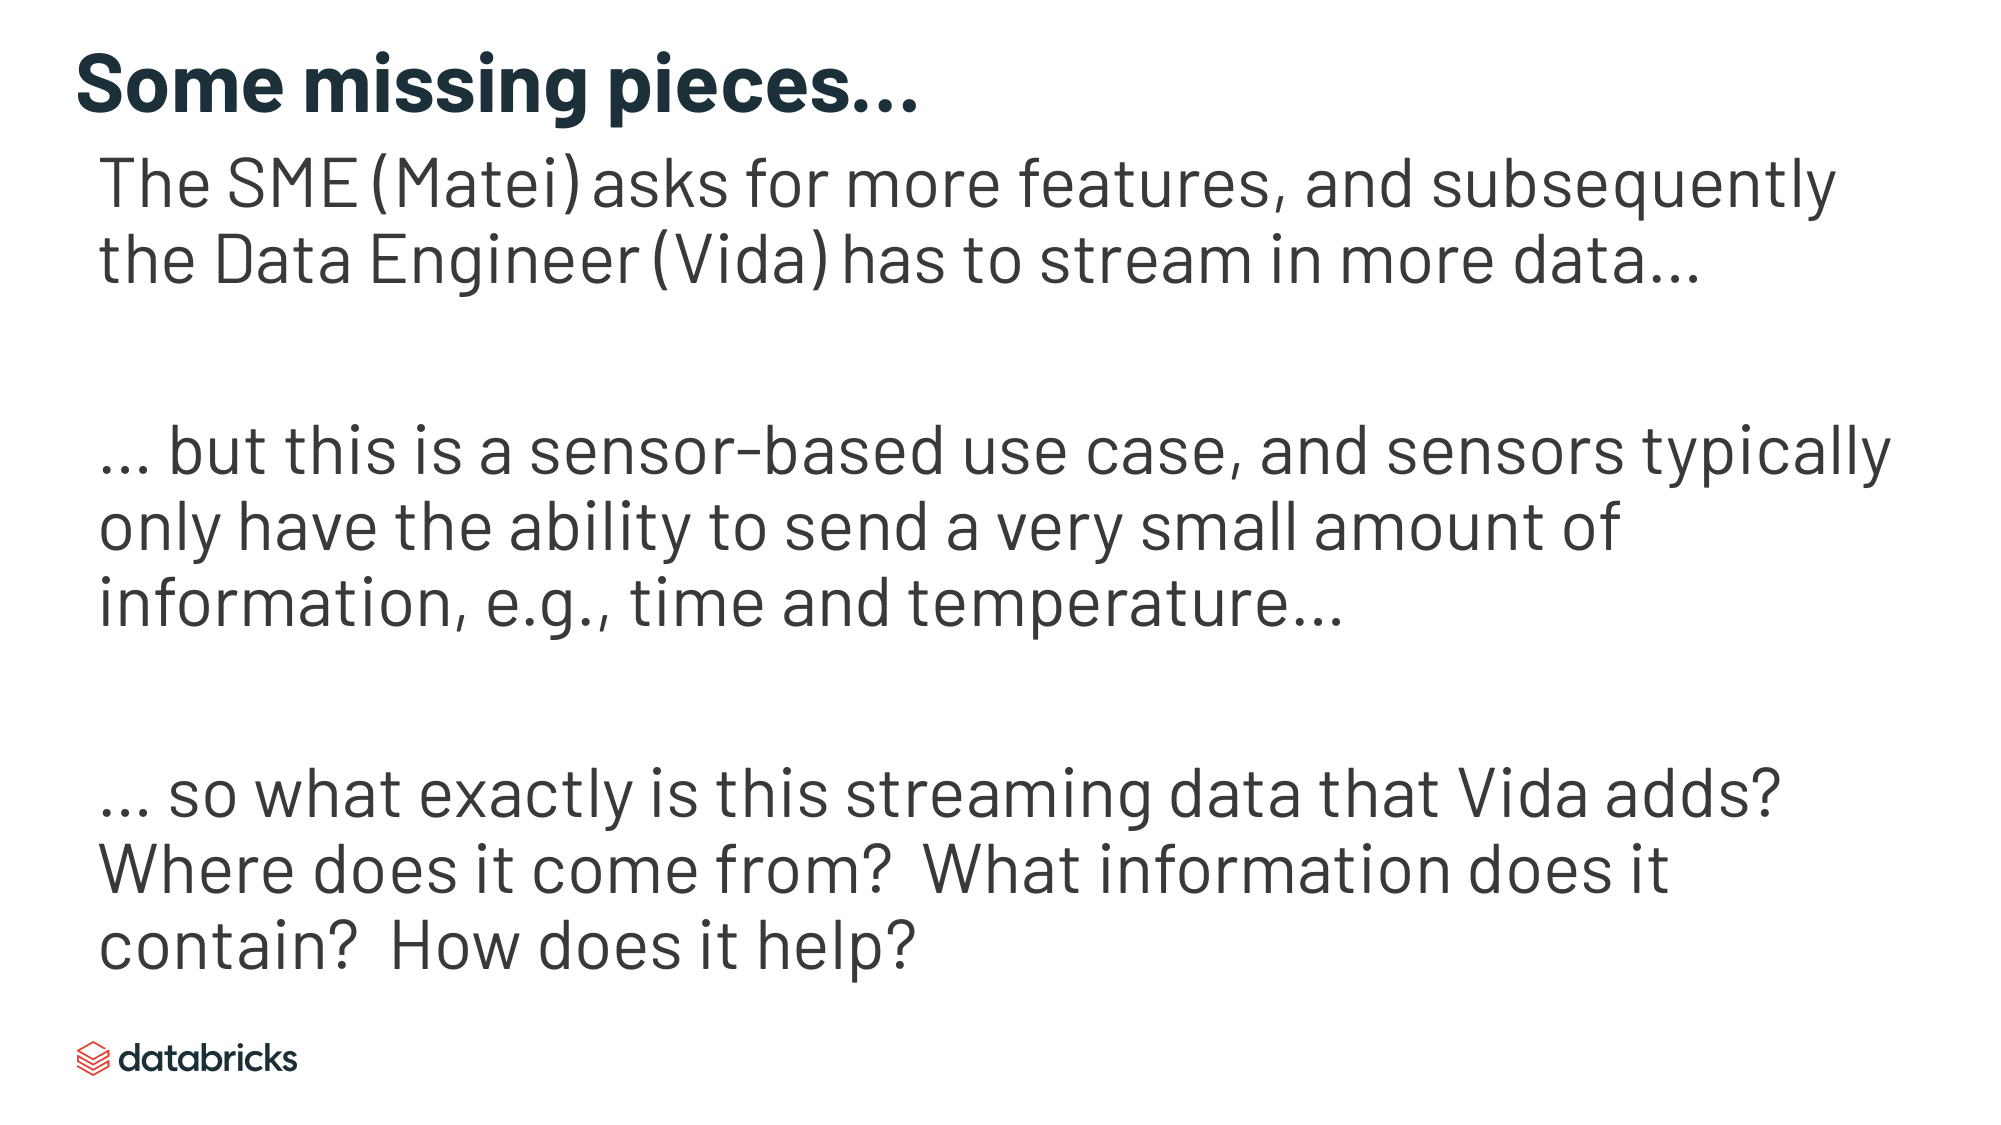

# Some missing pieces…
The SME (Matei) asks for more features, and subsequently the Data Engineer (Vida) has to stream in more data…

… but this is a sensor-based use case, and sensors typically only have the ability to send a very small amount of information, e.g., time and temperature…

… so what exactly is this streaming data that Vida adds?  Where does it come from?  What information does it contain?  How does it help?